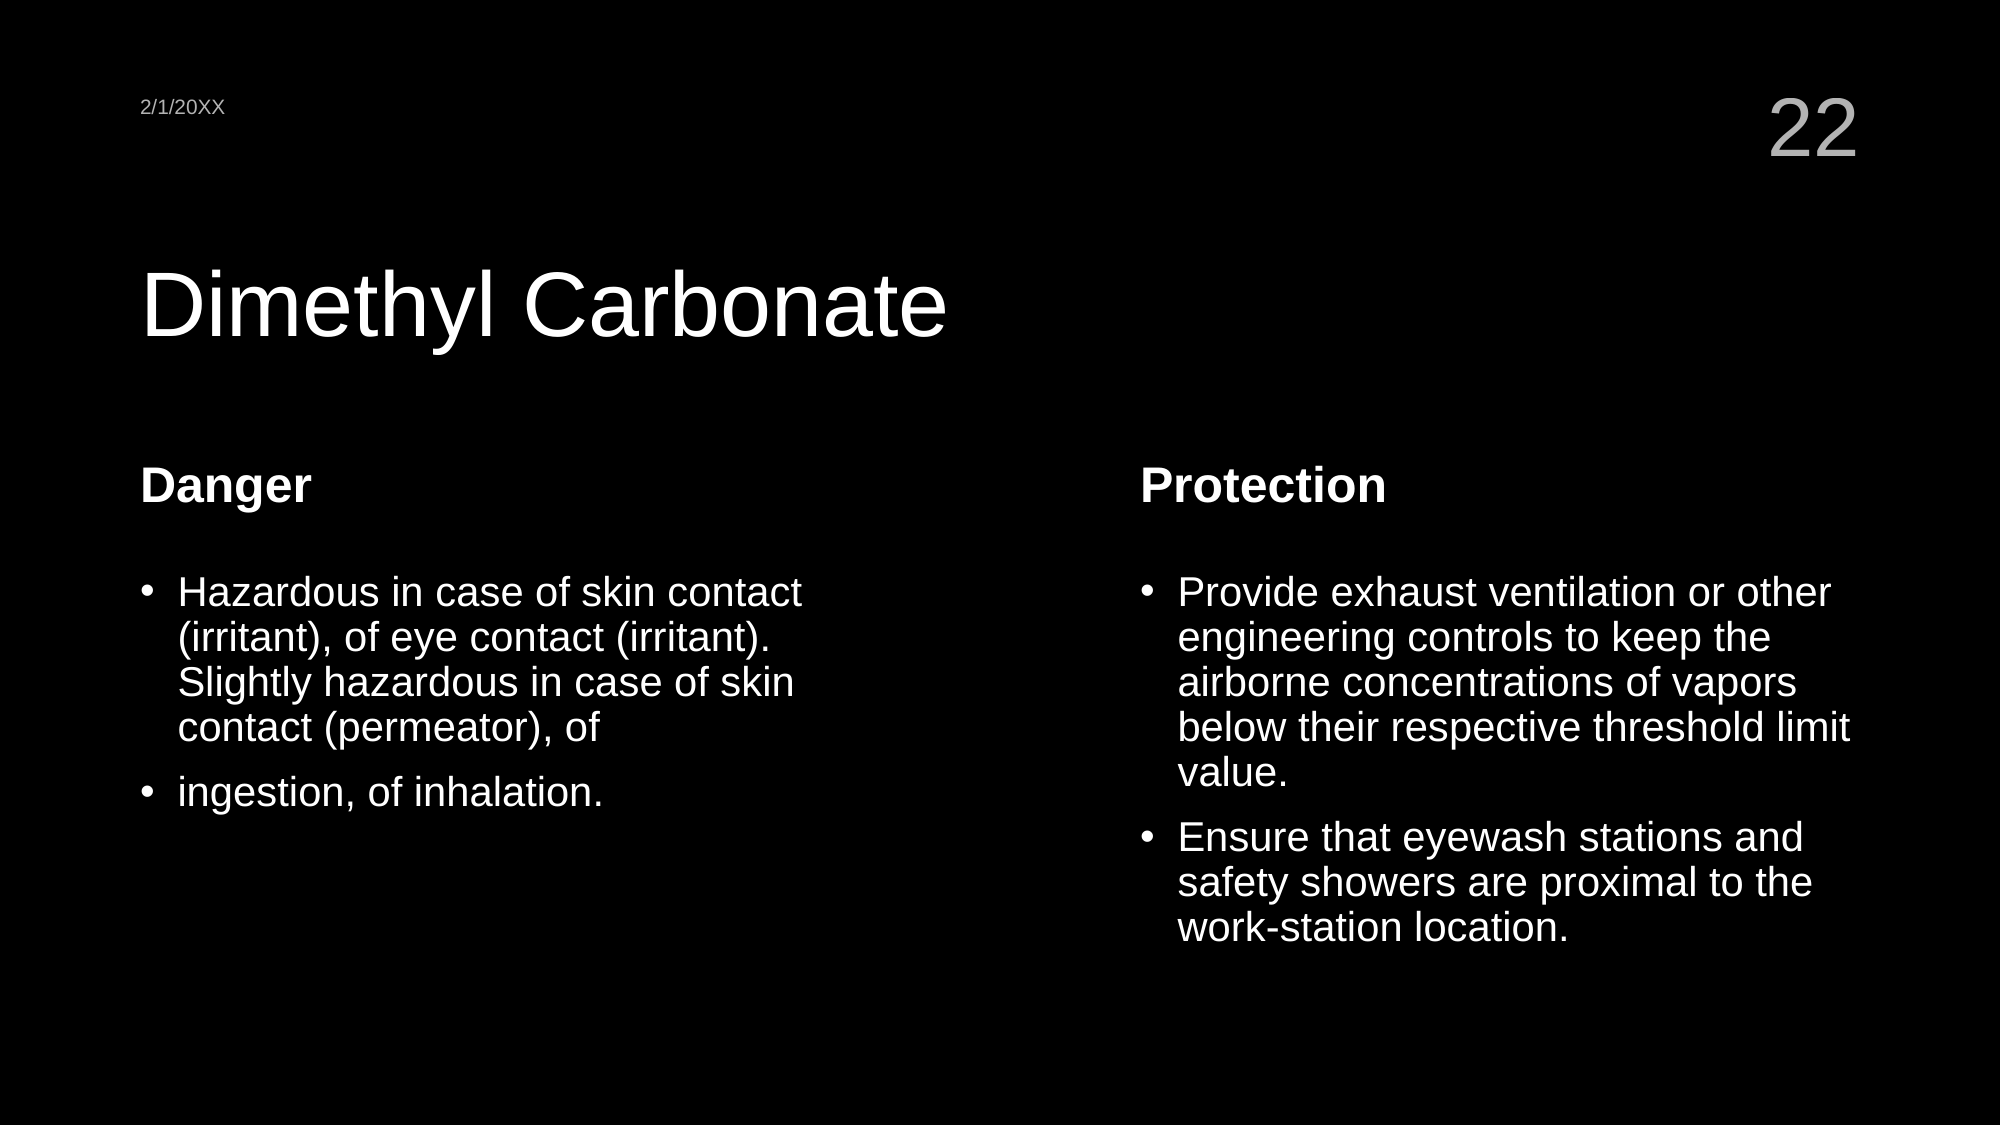

2/1/20XX
22
# Dimethyl Carbonate
Danger
Protection
Hazardous in case of skin contact (irritant), of eye contact (irritant). Slightly hazardous in case of skin contact (permeator), of
ingestion, of inhalation.
Provide exhaust ventilation or other engineering controls to keep the airborne concentrations of vapors below their respective threshold limit value.
Ensure that eyewash stations and safety showers are proximal to the work-station location.